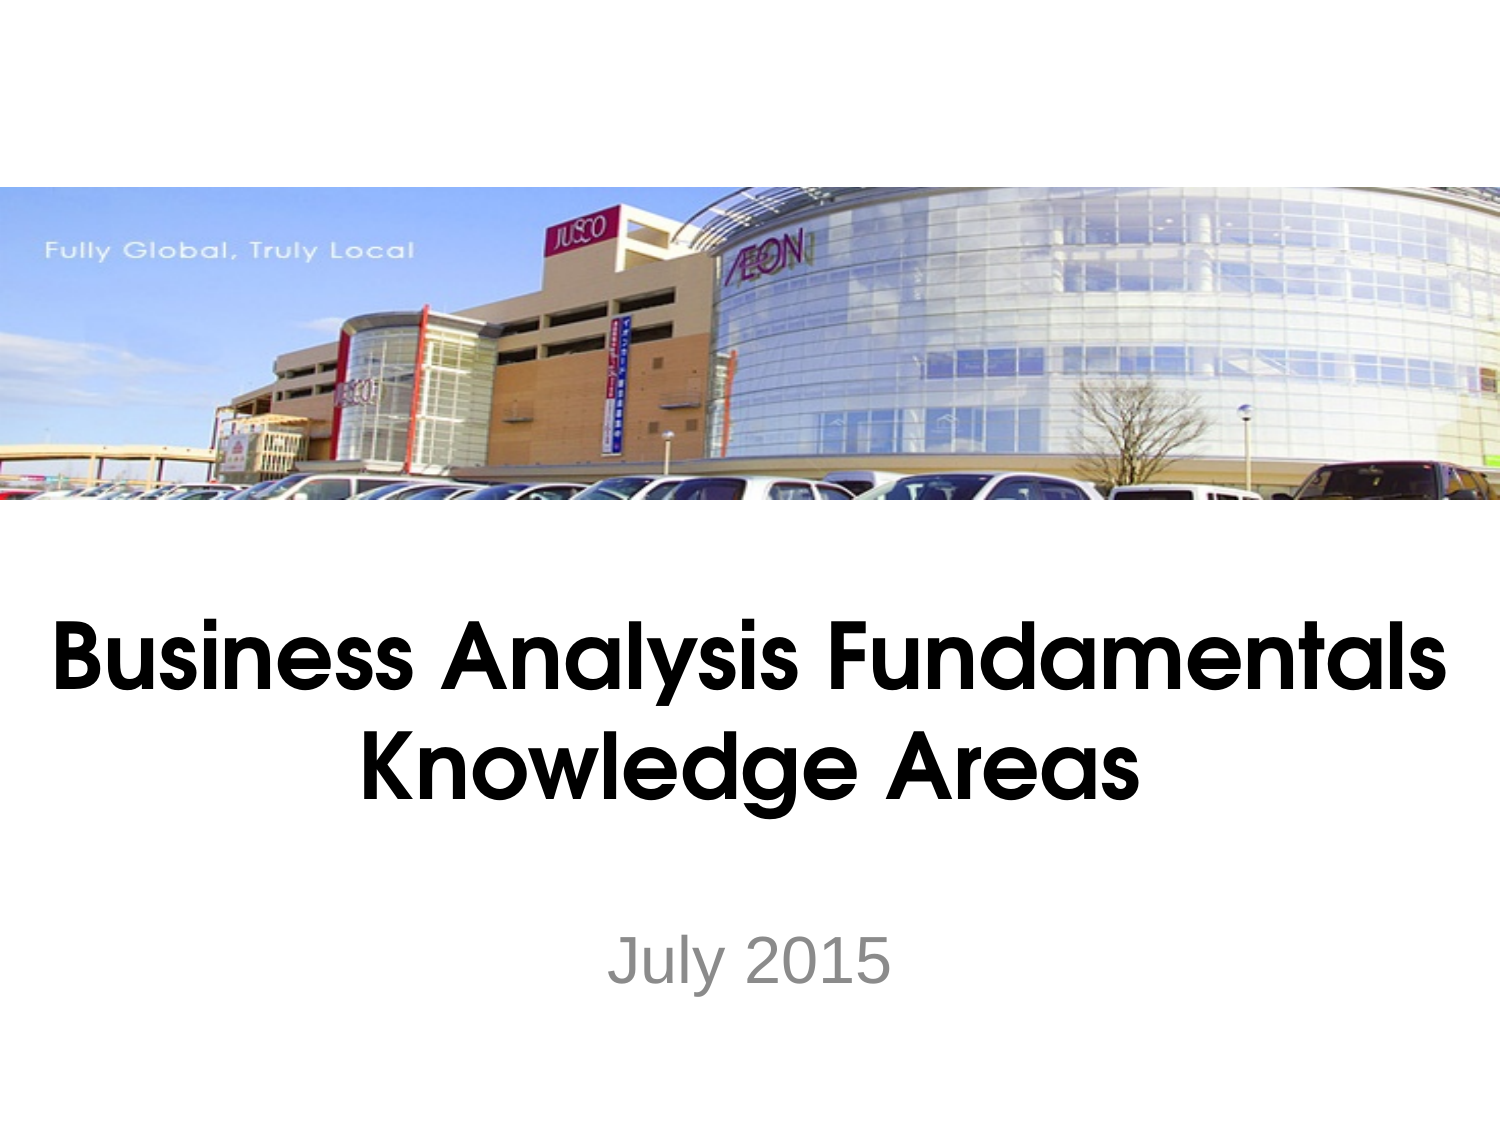

# Business Analysis Fundamentals Knowledge Areas
July 2015